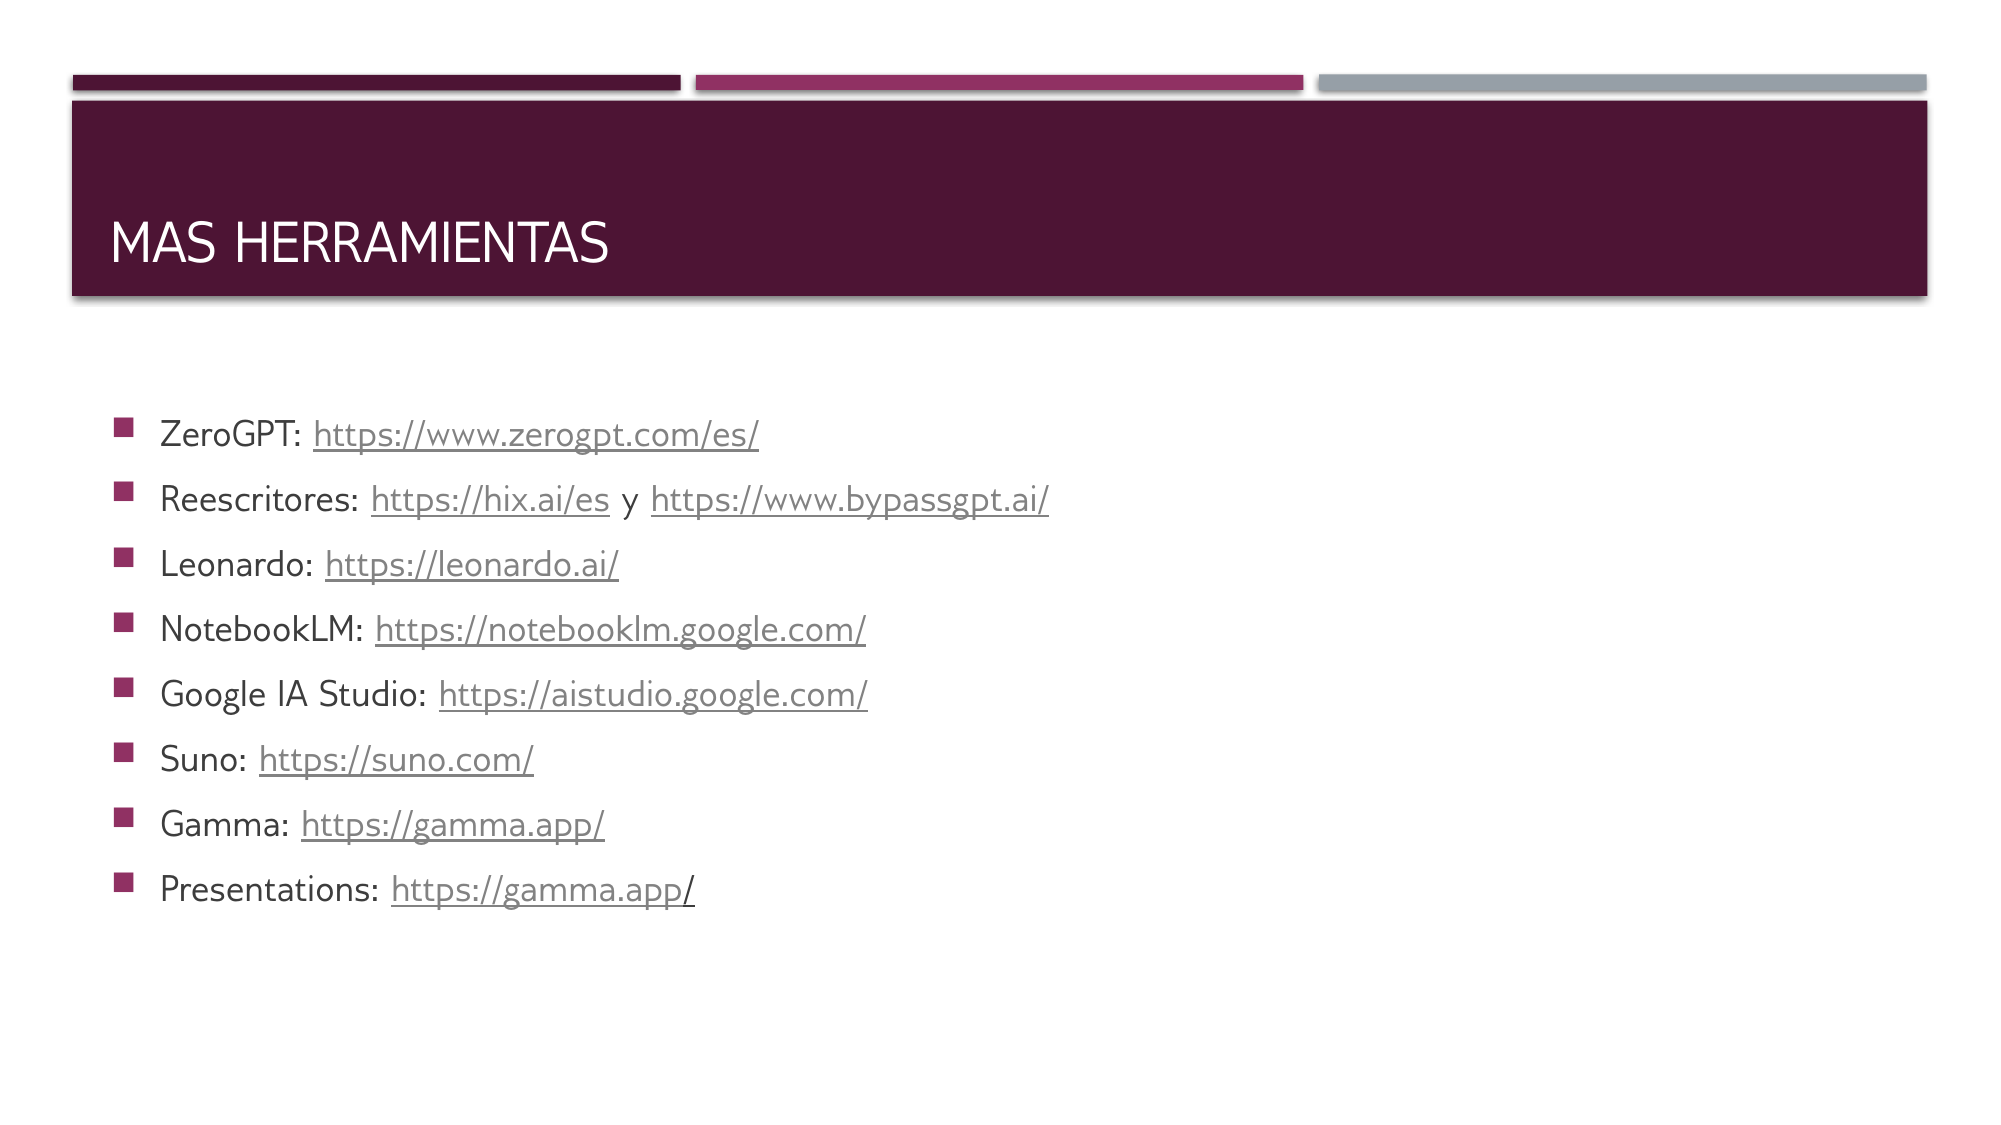

# MAS Herramientas
ZeroGPT: https://www.zerogpt.com/es/
Reescritores: https://hix.ai/es y https://www.bypassgpt.ai/
Leonardo: https://leonardo.ai/
NotebookLM: https://notebooklm.google.com/
Google IA Studio: https://aistudio.google.com/
Suno: https://suno.com/
Gamma: https://gamma.app/
Presentations: https://gamma.app/